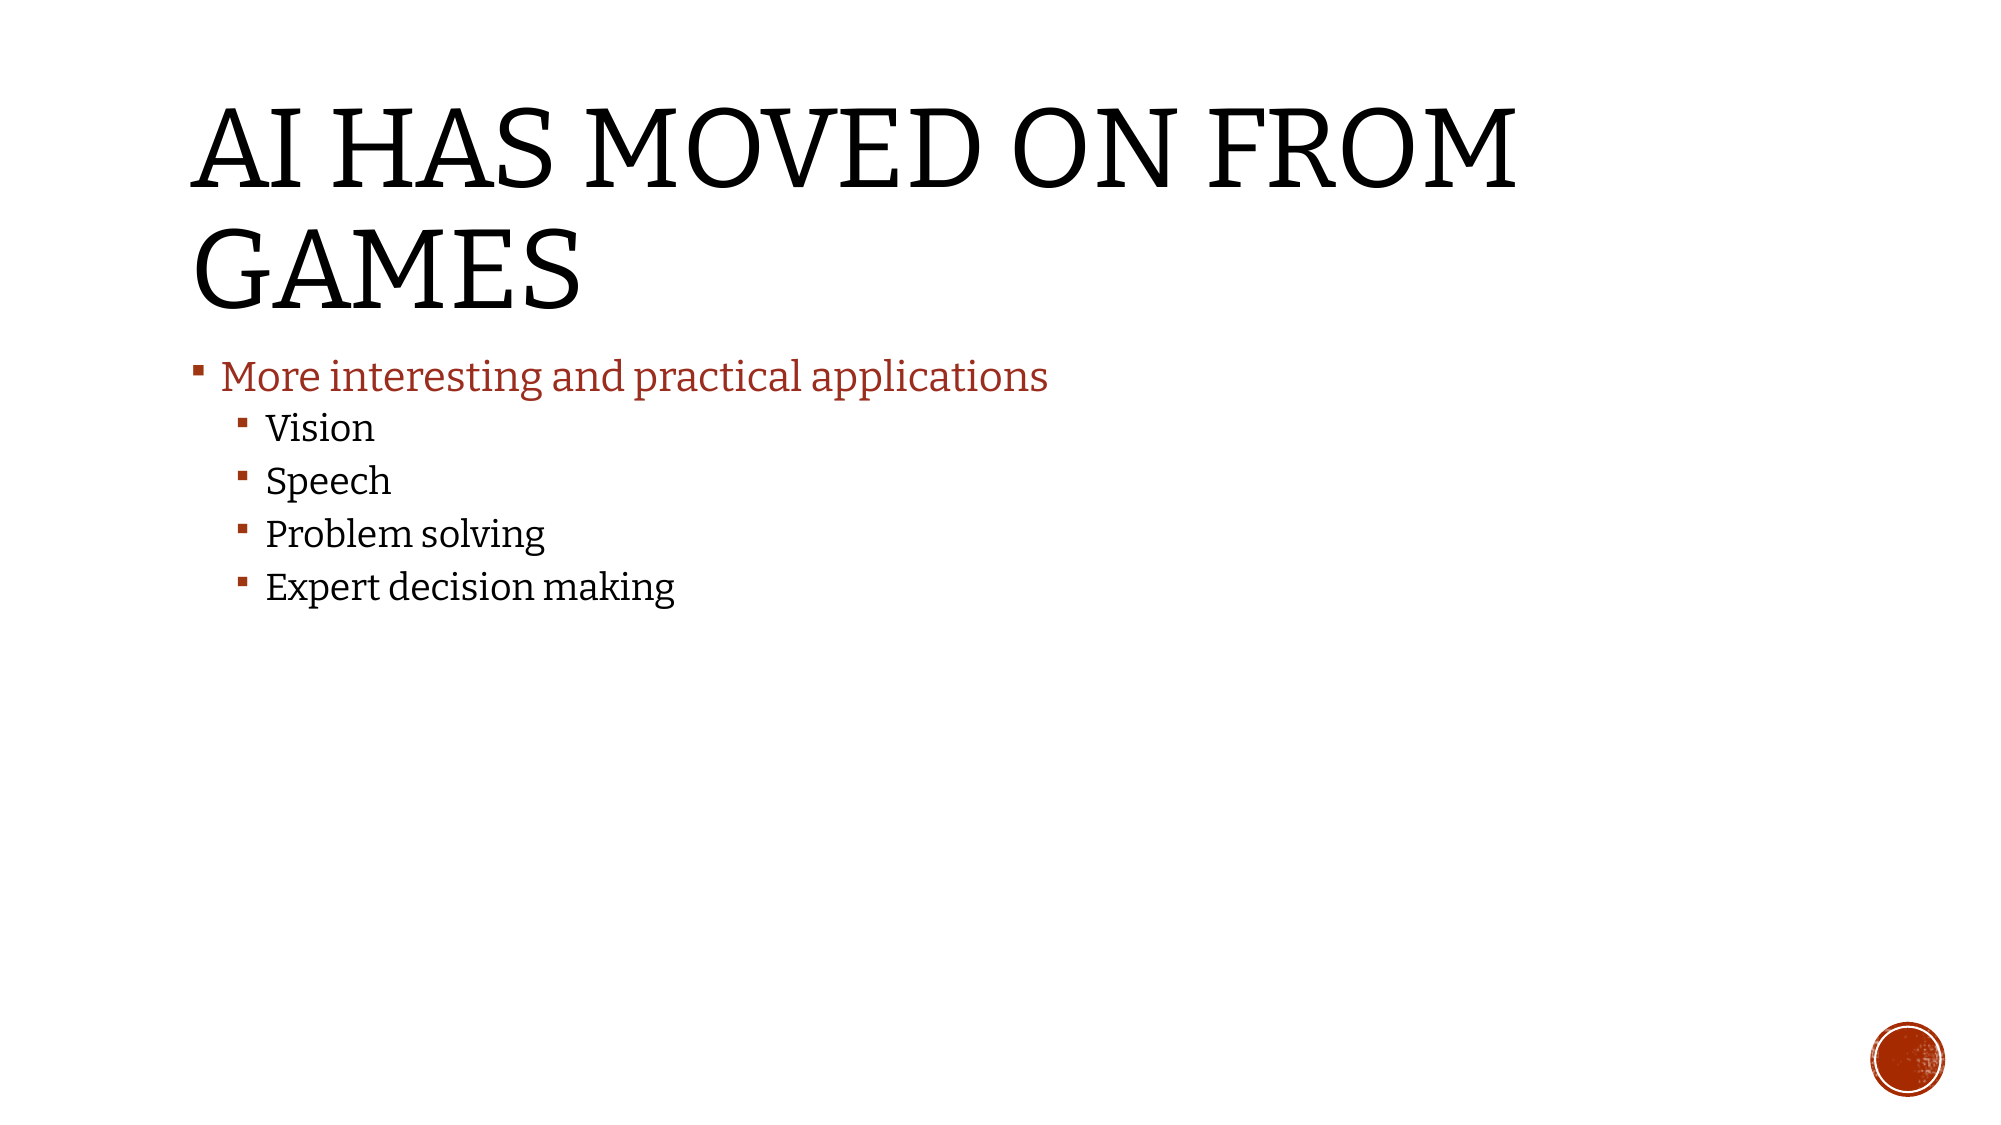

# AI has moved on from games
More interesting and practical applications
Vision
Speech
Problem solving
Expert decision making